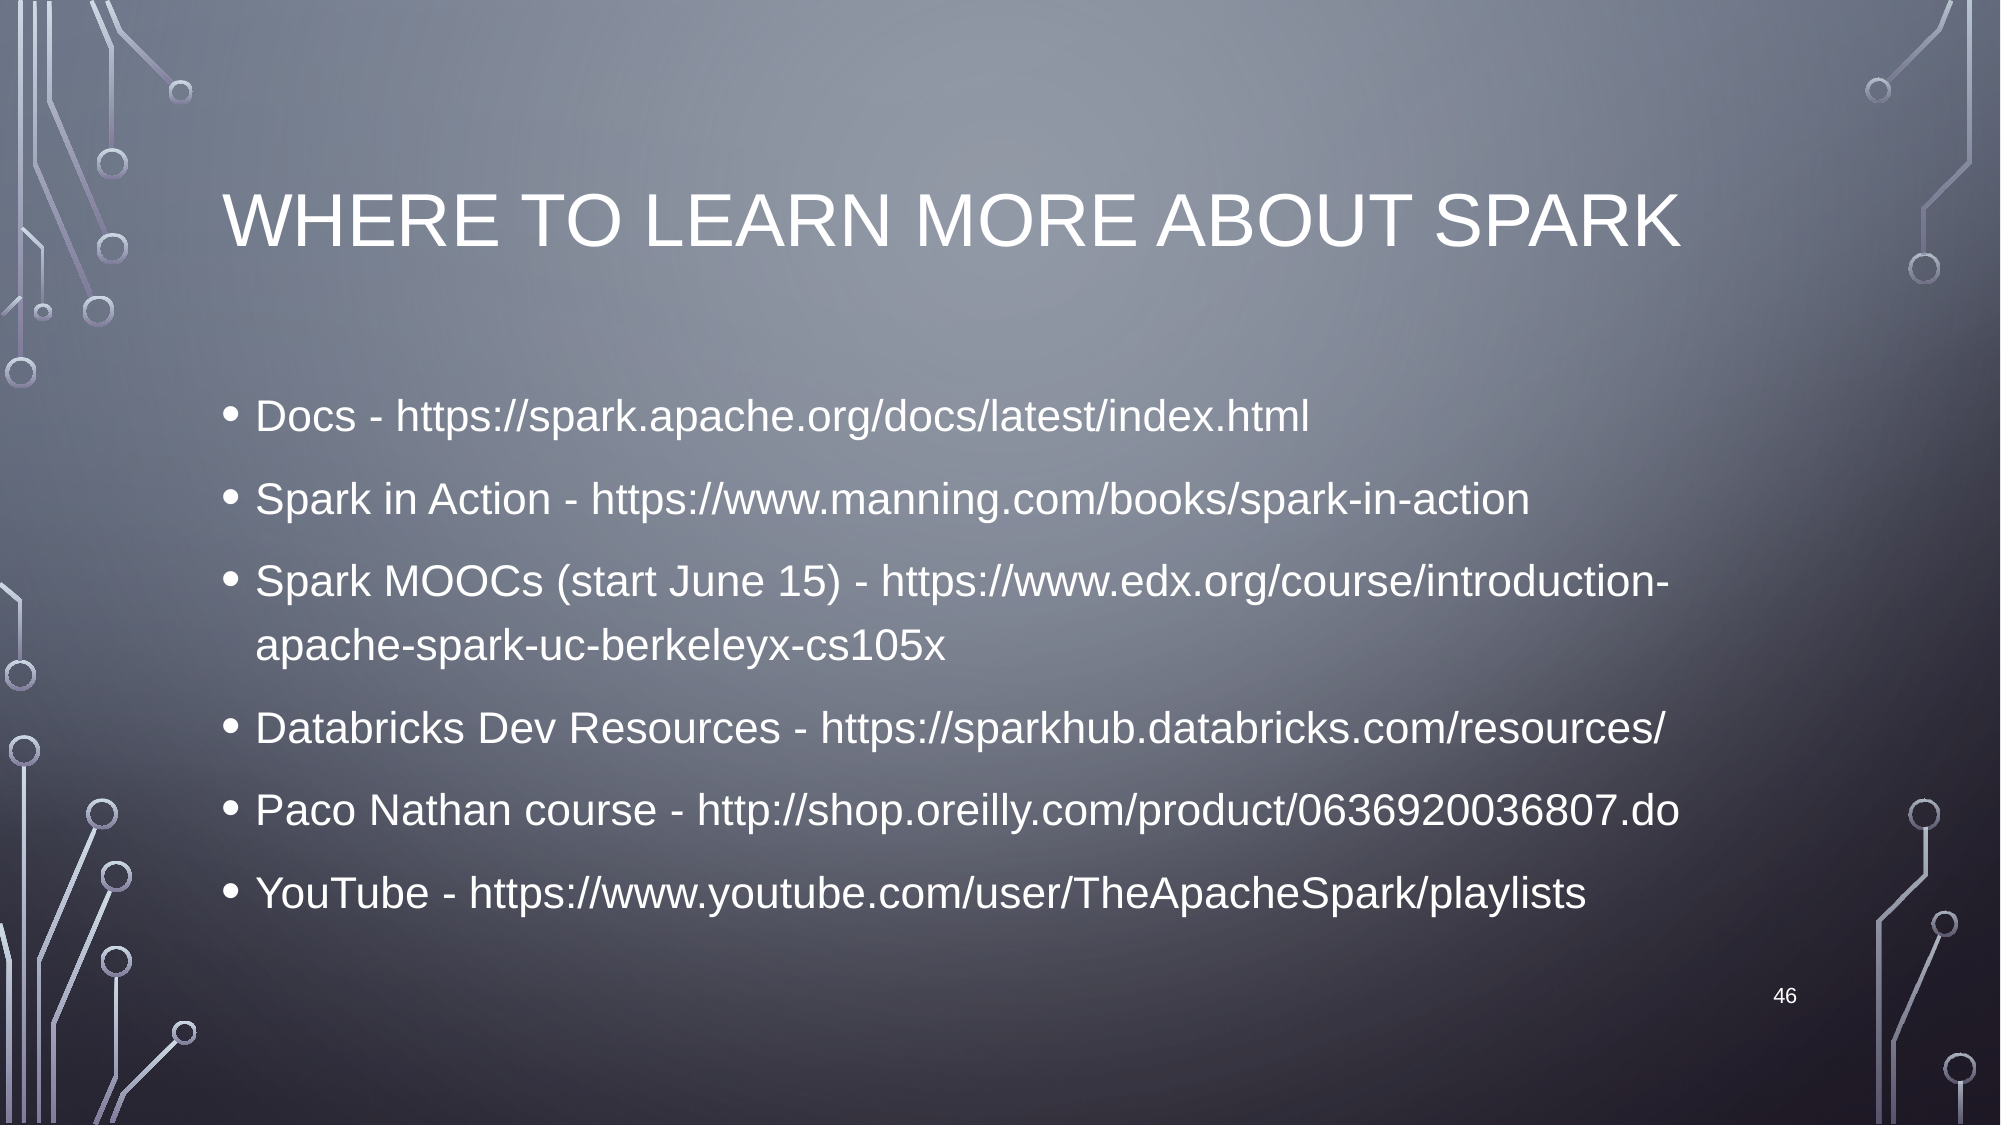

# Where to learn more about Spark
Docs - https://spark.apache.org/docs/latest/index.html
Spark in Action - https://www.manning.com/books/spark-in-action
Spark MOOCs (start June 15) - https://www.edx.org/course/introduction-apache-spark-uc-berkeleyx-cs105x
Databricks Dev Resources - https://sparkhub.databricks.com/resources/
Paco Nathan course - http://shop.oreilly.com/product/0636920036807.do
YouTube - https://www.youtube.com/user/TheApacheSpark/playlists
46